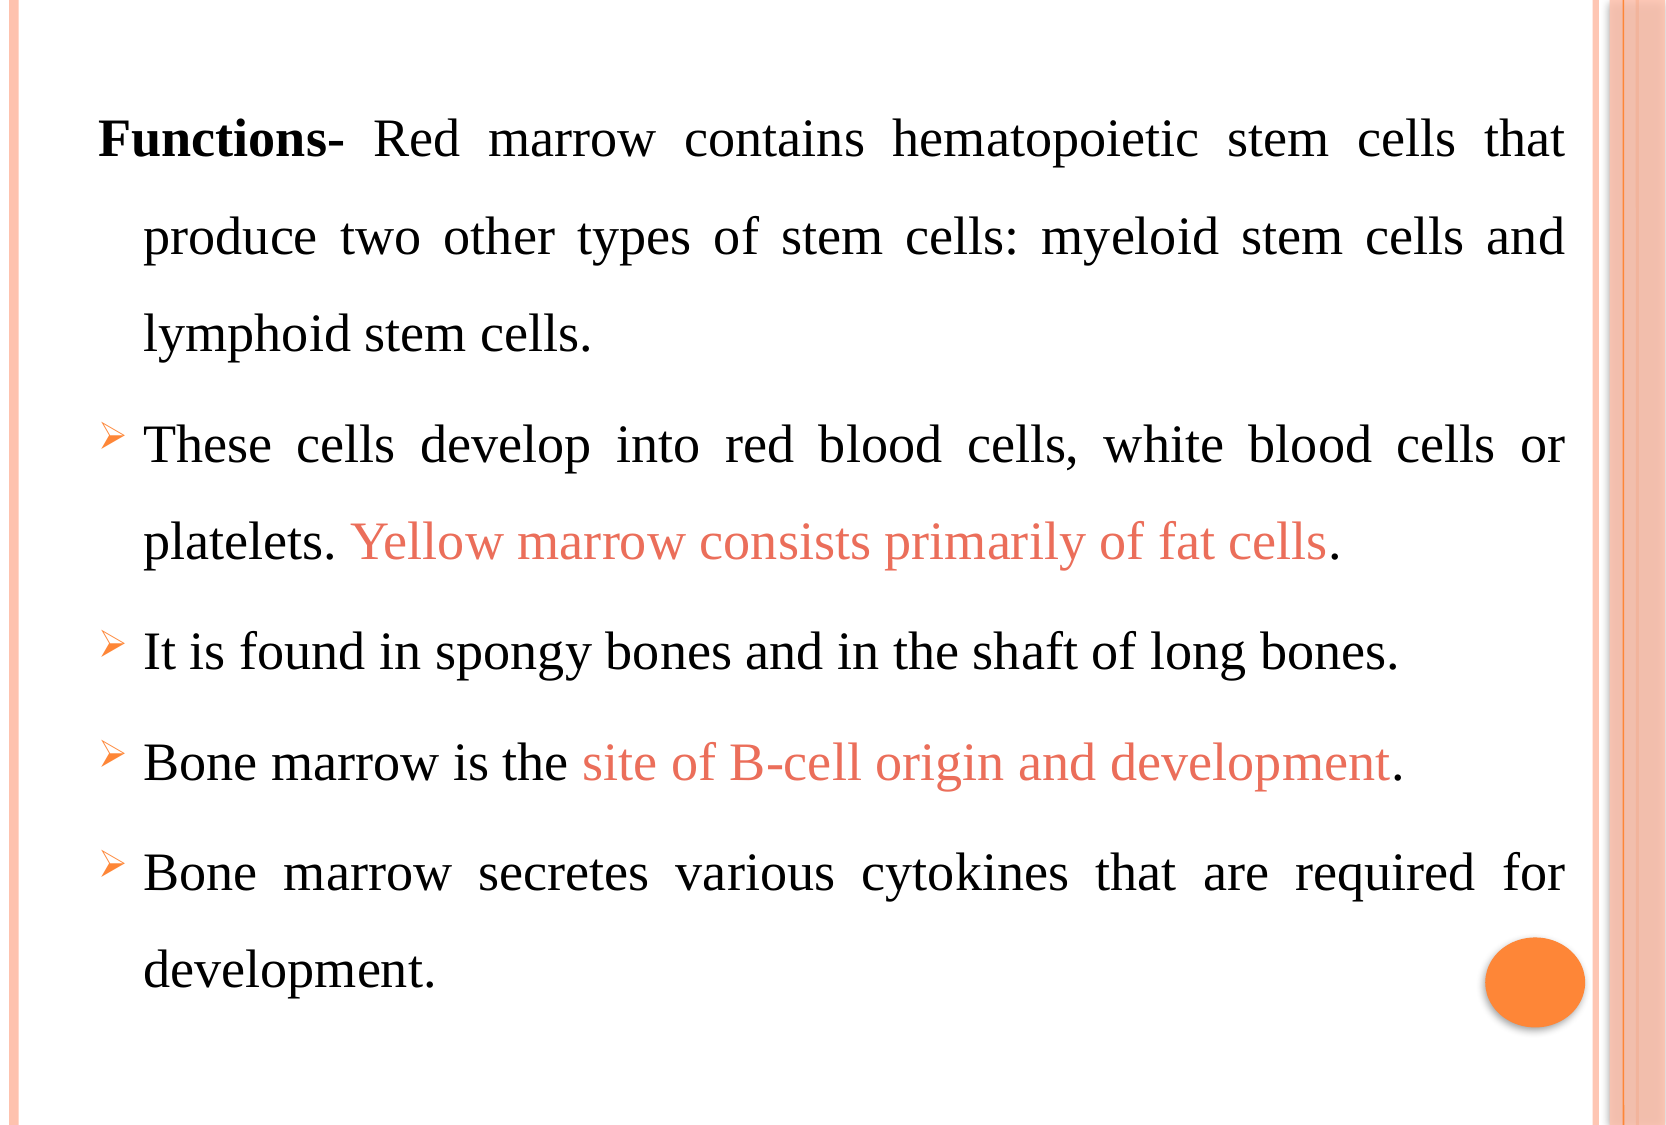

Functions- Red marrow contains hematopoietic stem cells that produce two other types of stem cells: myeloid stem cells and lymphoid stem cells.
These cells develop into red blood cells, white blood cells or platelets. Yellow marrow consists primarily of fat cells.
It is found in spongy bones and in the shaft of long bones.
Bone marrow is the site of B-cell origin and development.
Bone marrow secretes various cytokines that are required for development.